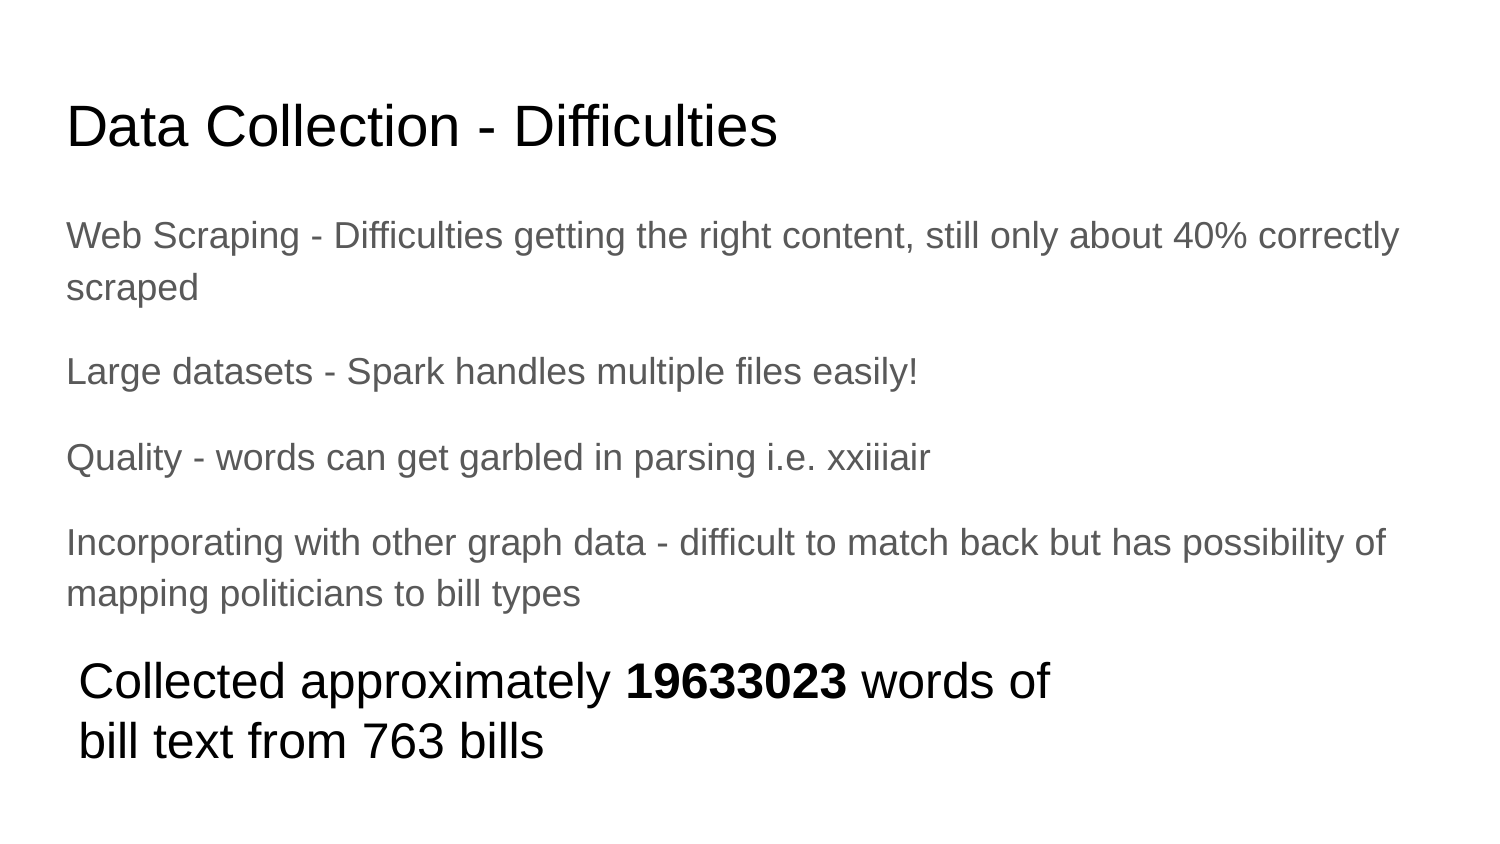

# Data Collection - Difficulties

Web Scraping - Difficulties getting the right content, still only about 40% correctly scraped
Large datasets - Spark handles multiple files easily!
Quality - words can get garbled in parsing i.e. xxiiiair
Incorporating with other graph data - difficult to match back but has possibility of mapping politicians to bill types

Collected approximately 19633023 words of bill text from 763 bills